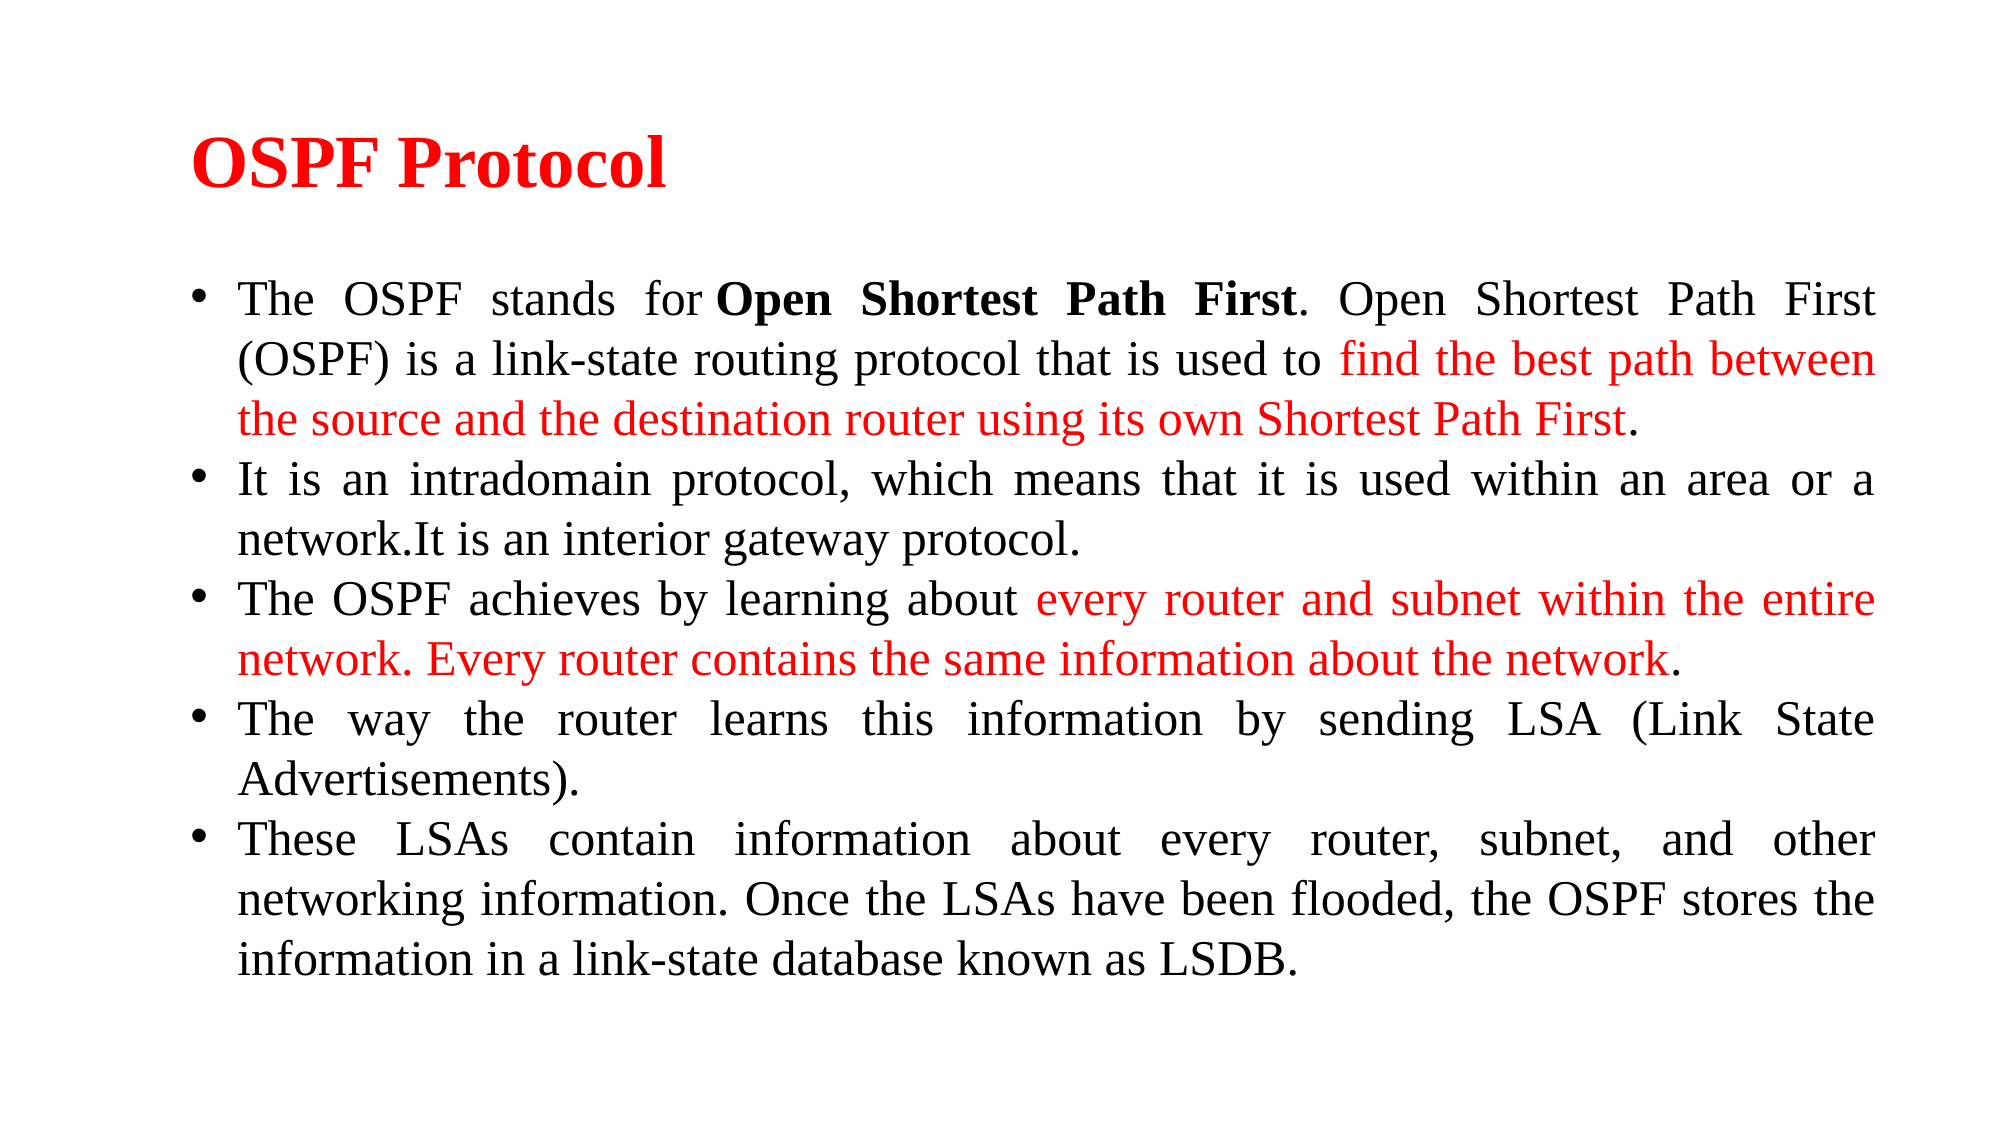

OSPF Protocol
The OSPF stands for Open Shortest Path First. Open Shortest Path First (OSPF) is a link-state routing protocol that is used to find the best path between the source and the destination router using its own Shortest Path First.
It is an intradomain protocol, which means that it is used within an area or a network.It is an interior gateway protocol.
The OSPF achieves by learning about every router and subnet within the entire network. Every router contains the same information about the network.
The way the router learns this information by sending LSA (Link State Advertisements).
These LSAs contain information about every router, subnet, and other networking information. Once the LSAs have been flooded, the OSPF stores the information in a link-state database known as LSDB.